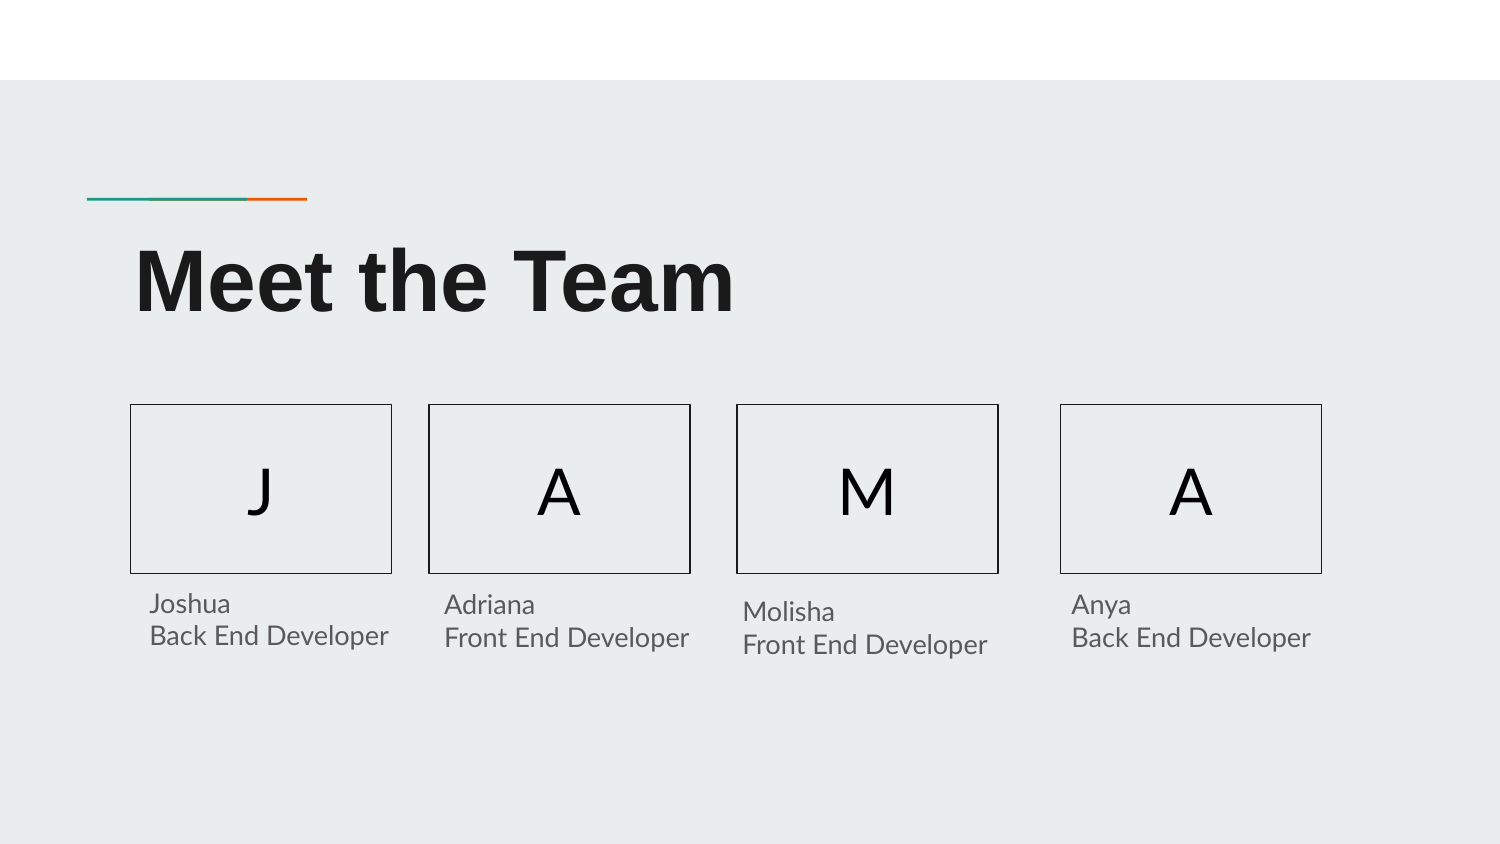

# Meet the Team
J
Joshua
Back End Developer
M
Molisha
Front End Developer
A
Adriana
Front End Developer
A
Anya
Back End Developer